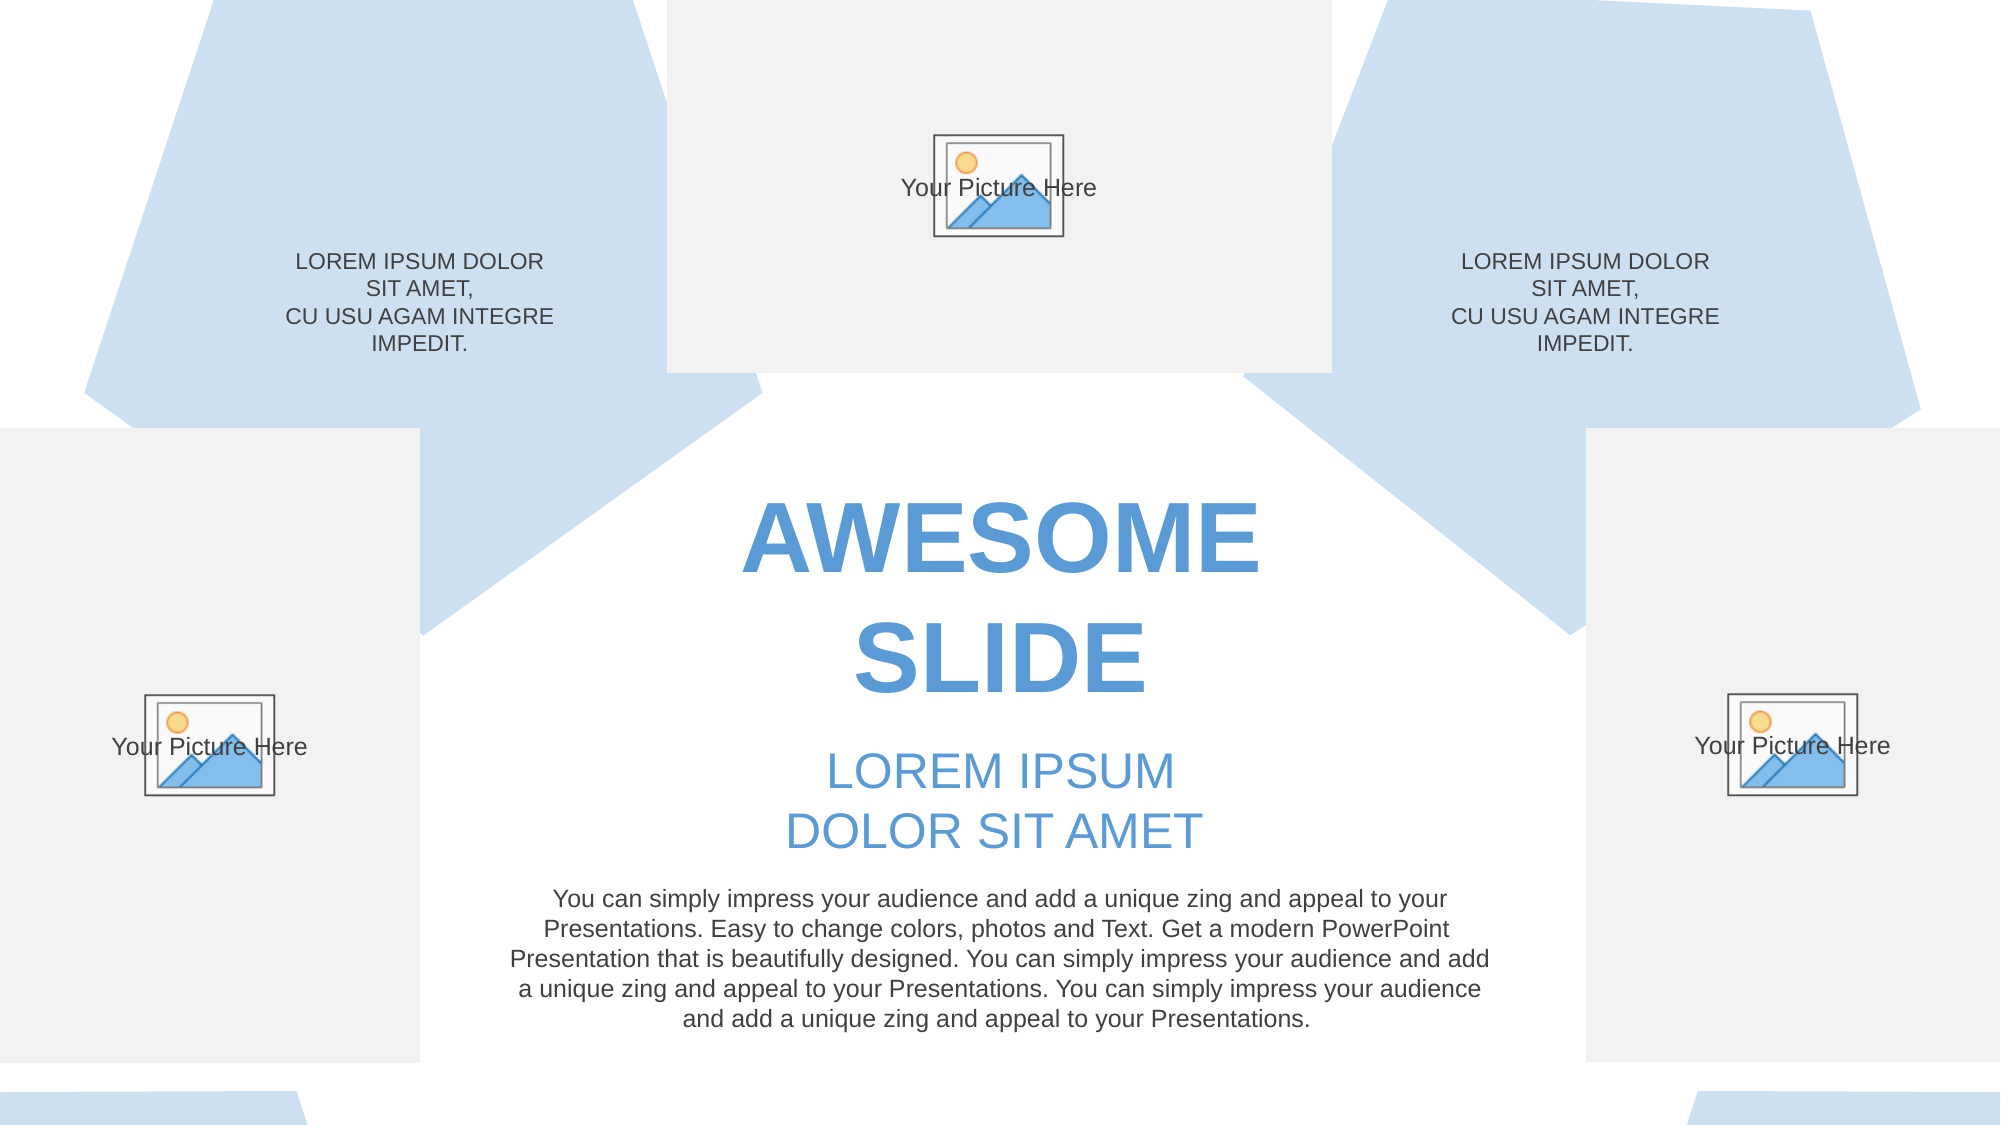

LOREM IPSUM DOLOR SIT AMET,
CU USU AGAM INTEGRE IMPEDIT.
LOREM IPSUM DOLOR SIT AMET,
CU USU AGAM INTEGRE IMPEDIT.

AWESOME
SLIDE
LOREM IPSUM
DOLOR SIT AMET
You can simply impress your audience and add a unique zing and appeal to your Presentations. Easy to change colors, photos and Text. Get a modern PowerPoint  Presentation that is beautifully designed. You can simply impress your audience and add a unique zing and appeal to your Presentations. You can simply impress your audience and add a unique zing and appeal to your Presentations.